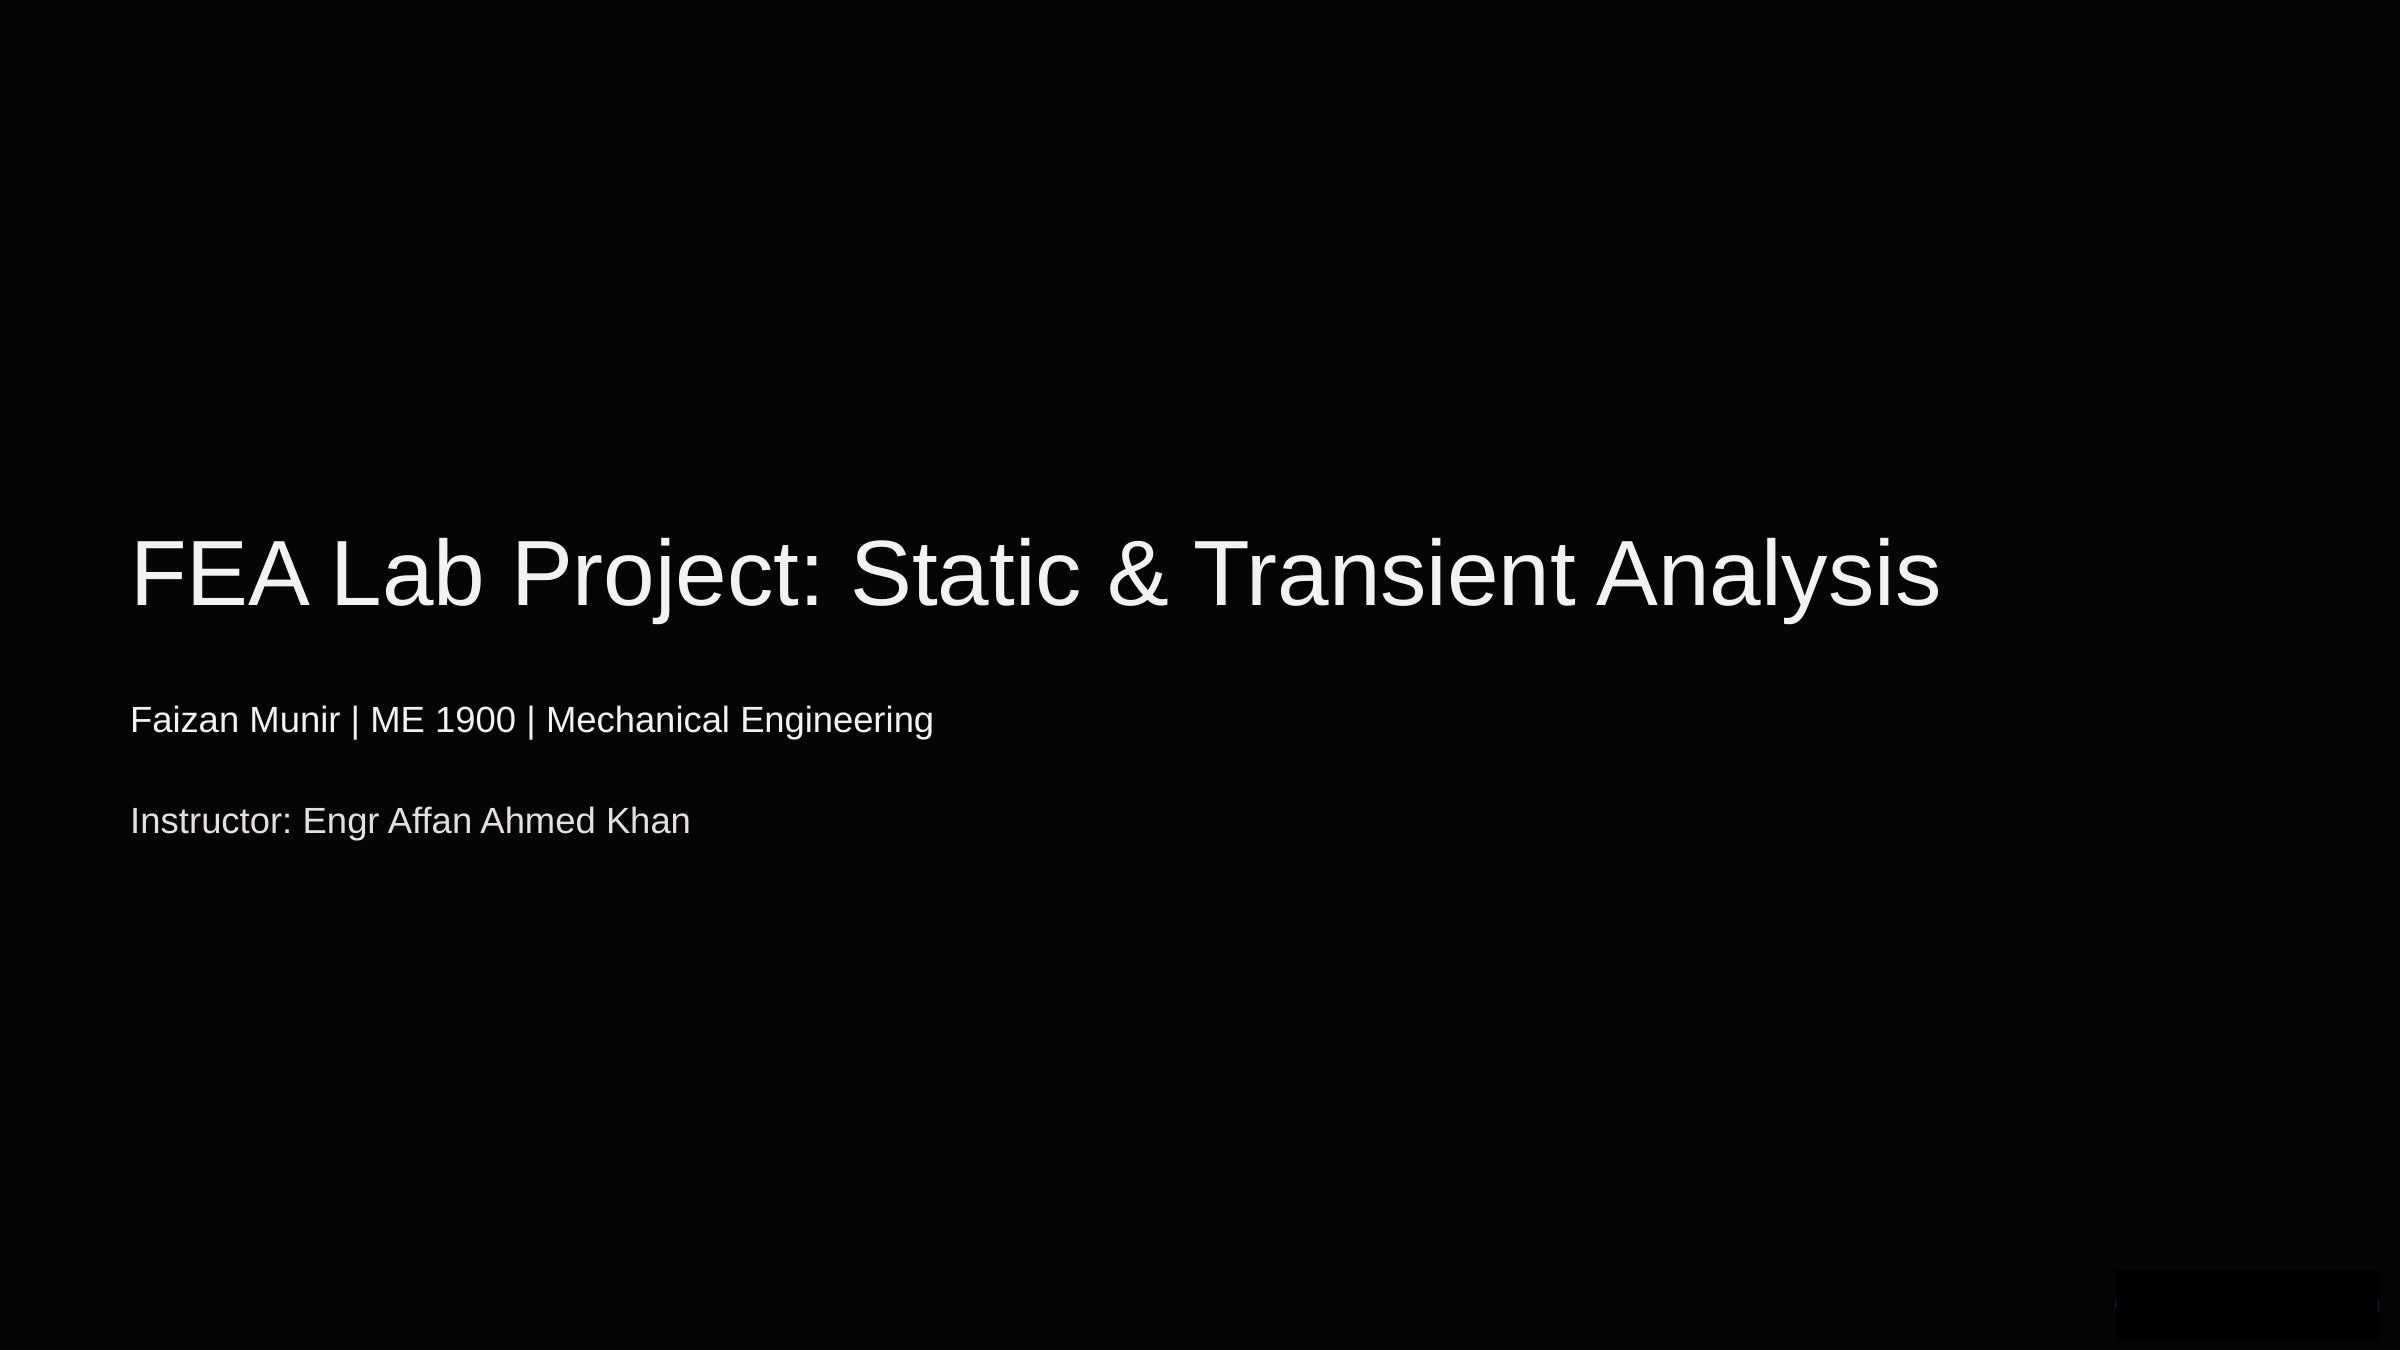

FEA Lab Project: Static & Transient Analysis
Faizan Munir | ME 1900 | Mechanical Engineering
Instructor: Engr Affan Ahmed Khan